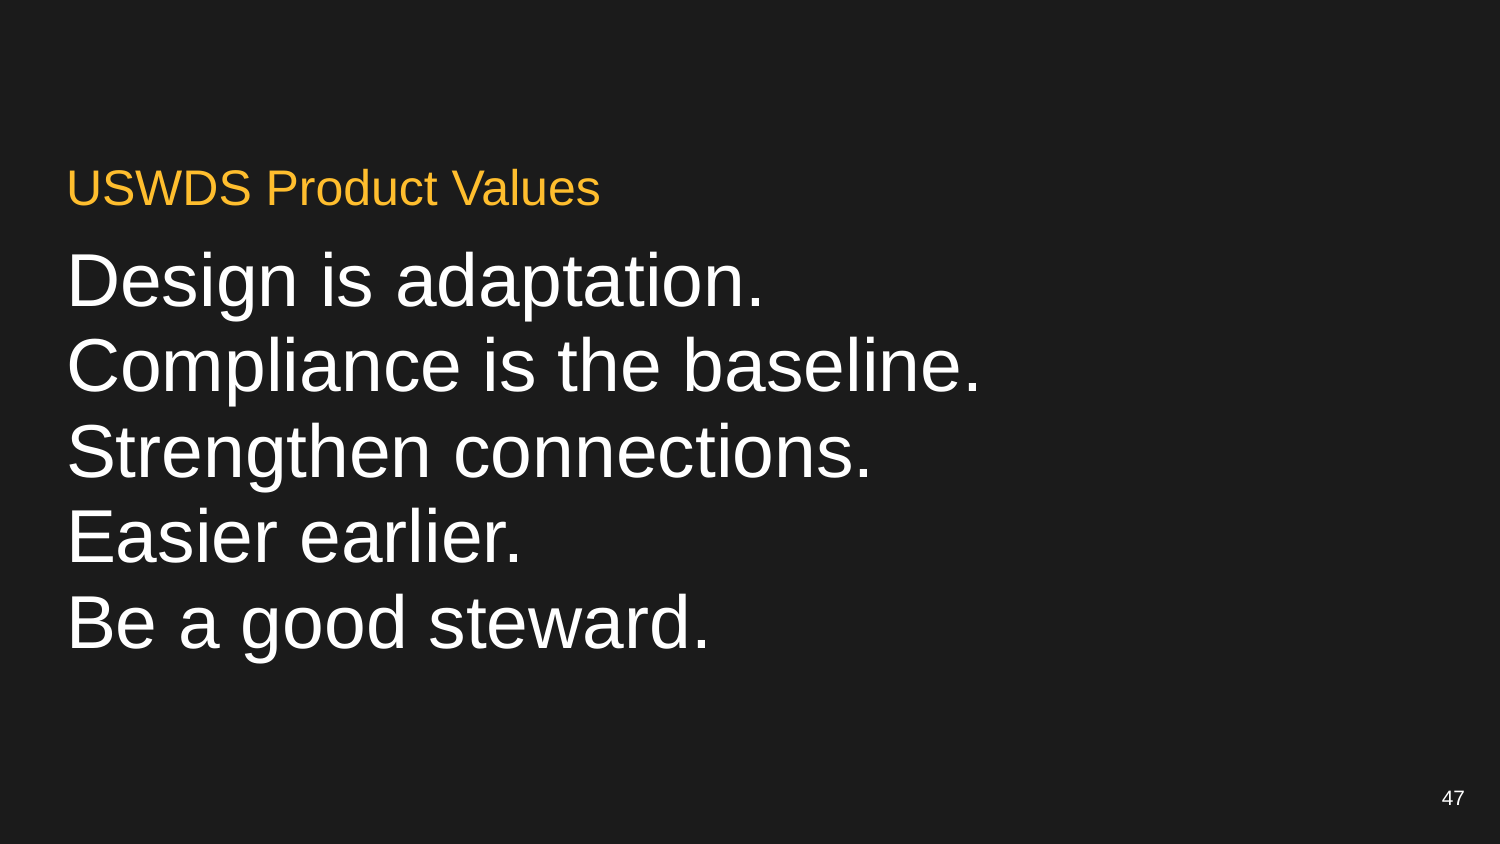

# USWDS Product Values
Design is adaptation.
Compliance is the baseline.
Strengthen connections.
Easier earlier.
Be a good steward.
47